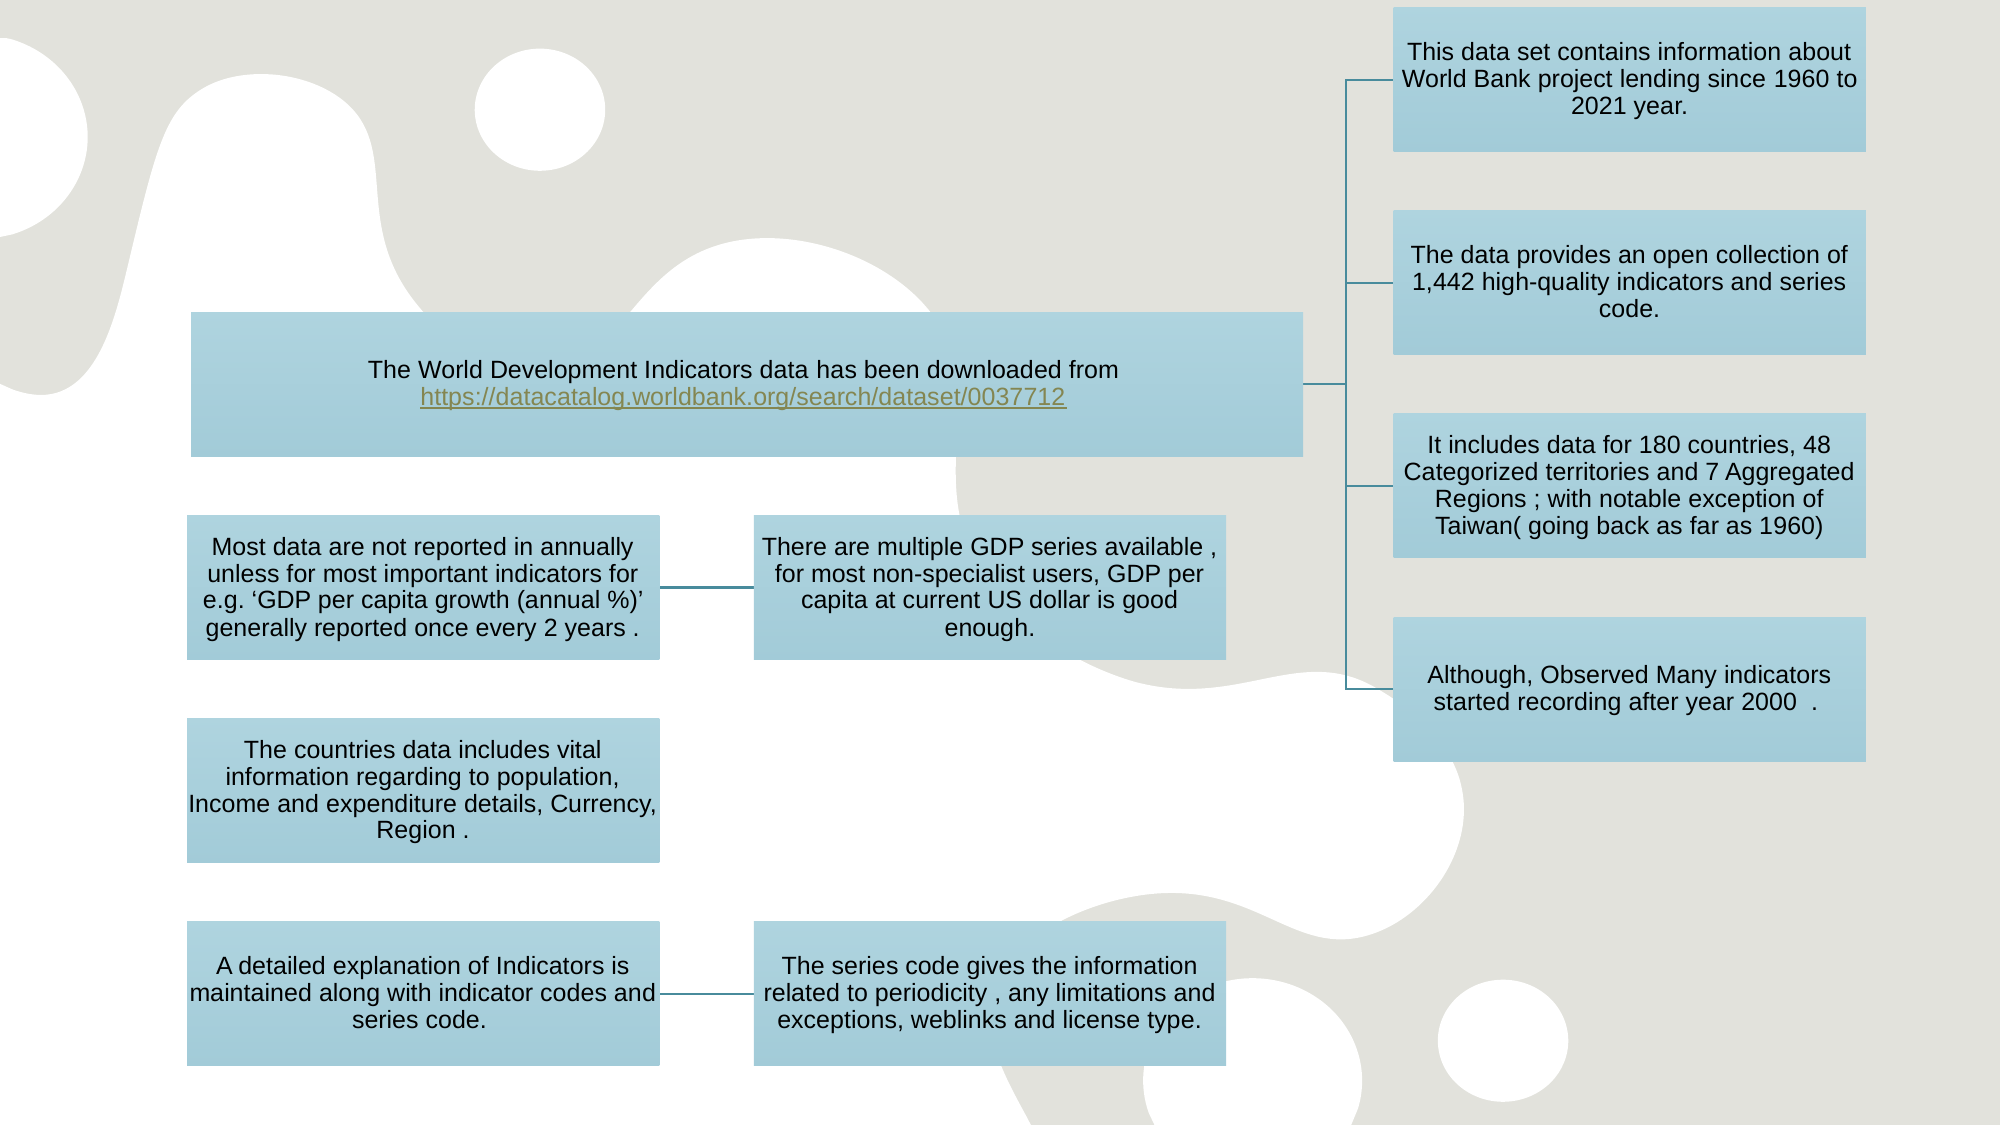

The World Development Indicators data has been downloaded from https://datacatalog.worldbank.org/search/dataset/0037712
This data set contains information about World Bank project lending since 1960 to 2021 year.
The data provides an open collection of 1,442 high-quality indicators and series code.
It includes data for 180 countries, 48 Categorized territories and 7 Aggregated Regions ; with notable exception of Taiwan( going back as far as 1960)
Although, Observed Many indicators started recording after year 2000  .
Most data are not reported in annually unless for most important indicators for e.g. ‘GDP per capita growth (annual %)’ generally reported once every 2 years .
There are multiple GDP series available , for most non-specialist users, GDP per capita at current US dollar is good enough.
The countries data includes vital information regarding to population, Income and expenditure details, Currency, Region .
A detailed explanation of Indicators is maintained along with indicator codes and series code.
The series code gives the information related to periodicity , any limitations and exceptions, weblinks and license type.